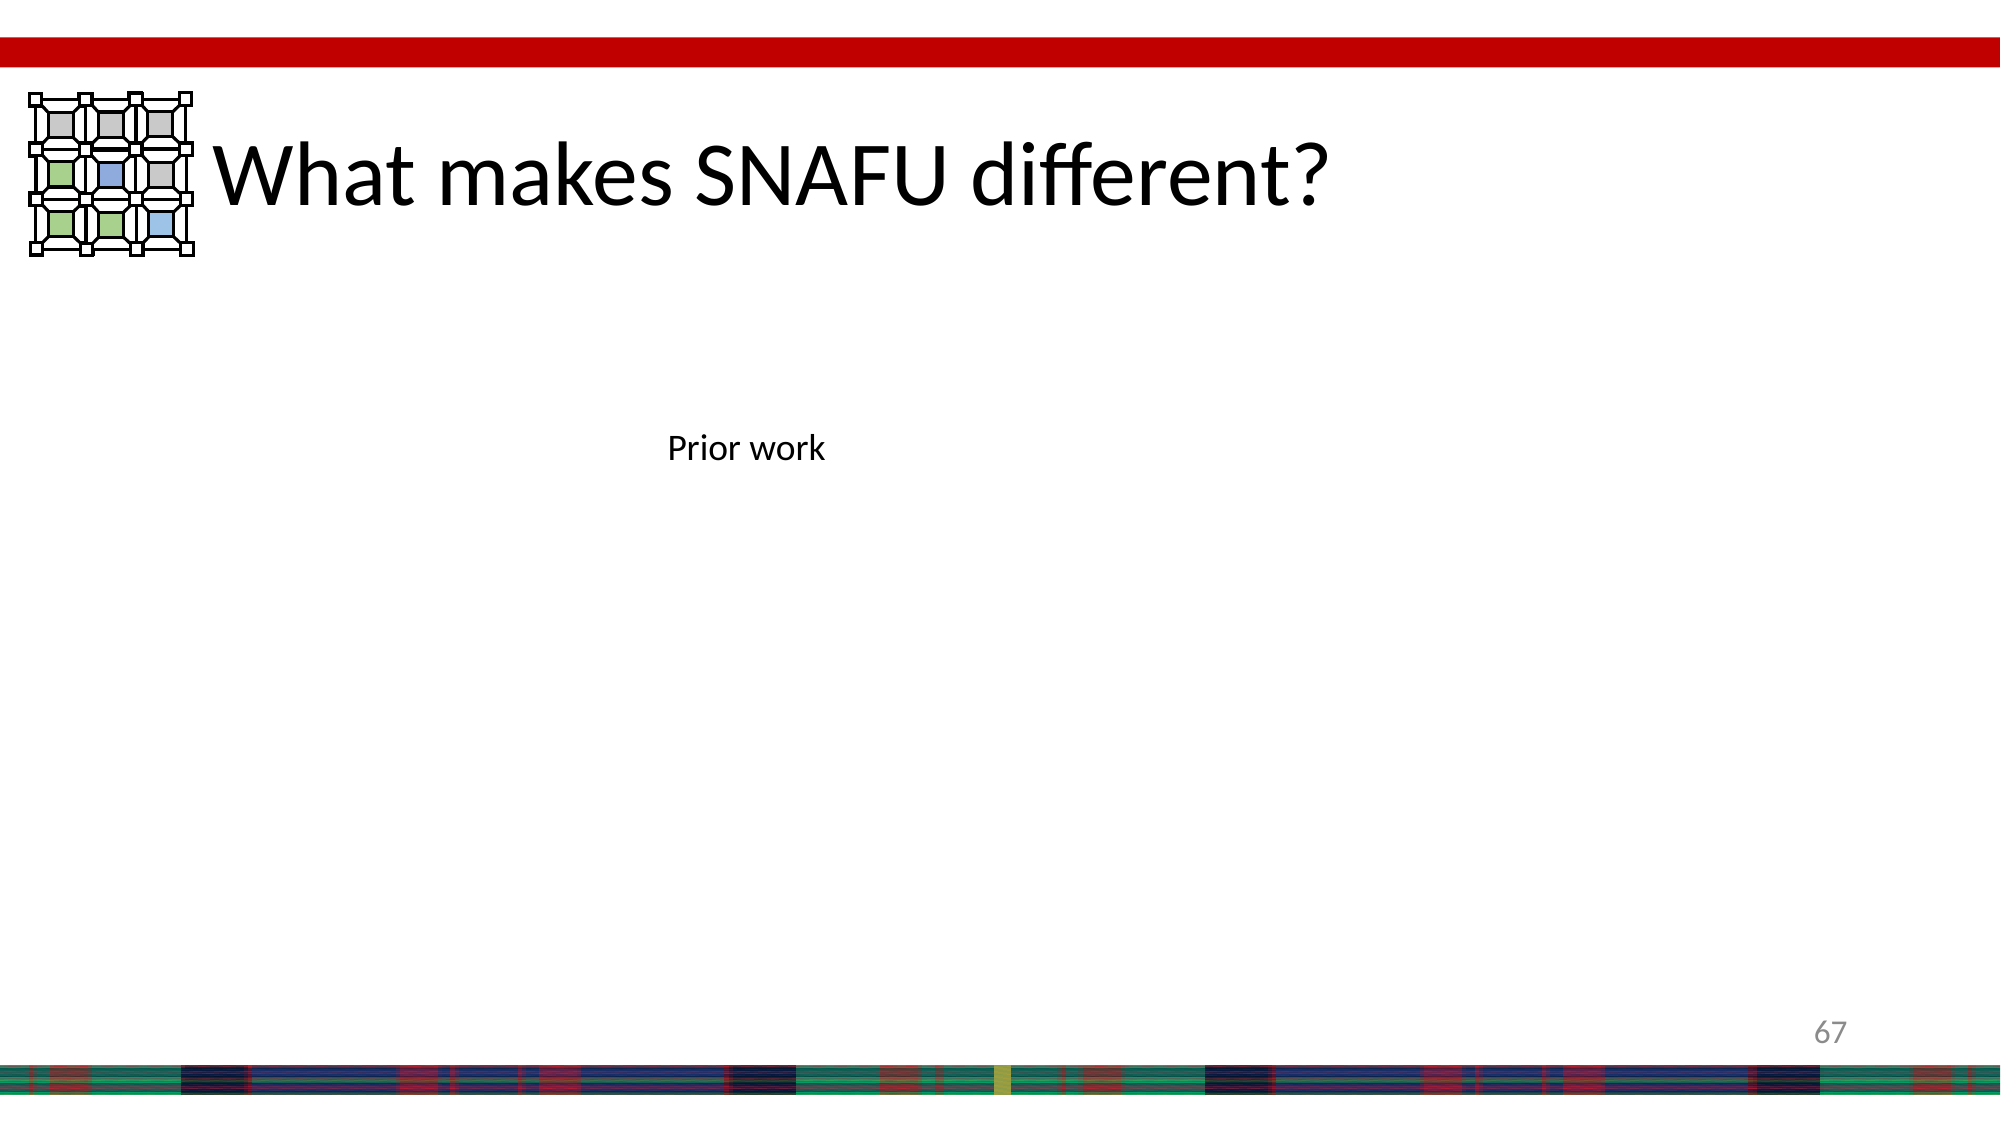

# What makes SNAFU different?

Prior work
67